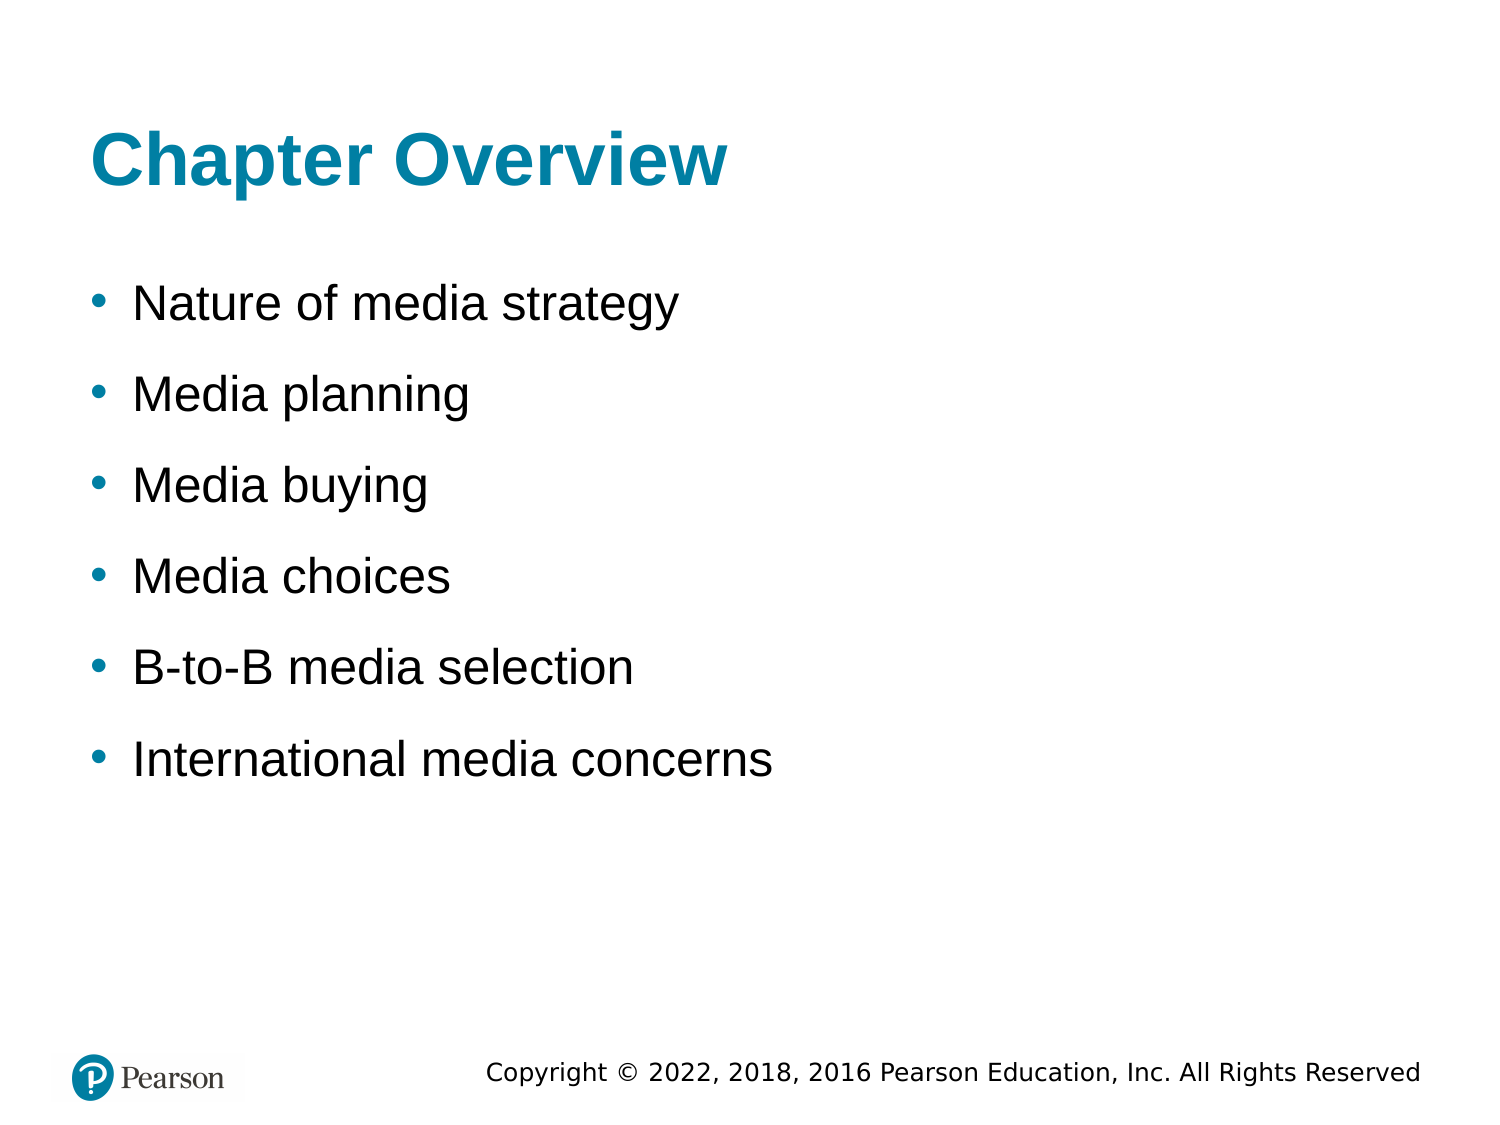

# Chapter Overview
Nature of media strategy
Media planning
Media buying
Media choices
B-to-B media selection
International media concerns